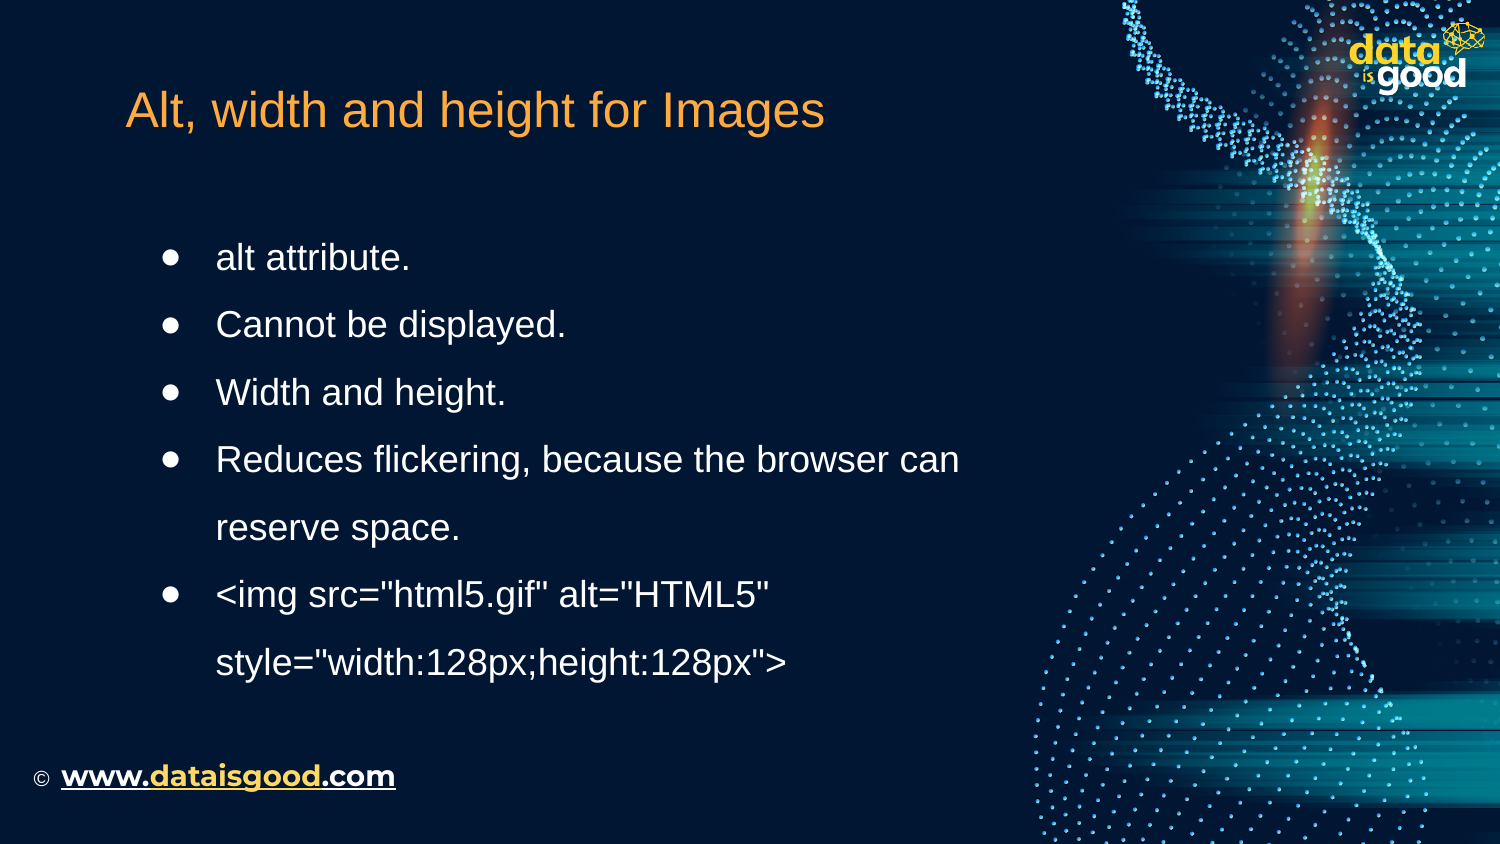

# Alt, width and height for Images

alt attribute.
Cannot be displayed.
Width and height.
Reduces flickering, because the browser can reserve space.
<img src="html5.gif" alt="HTML5" style="width:128px;height:128px">